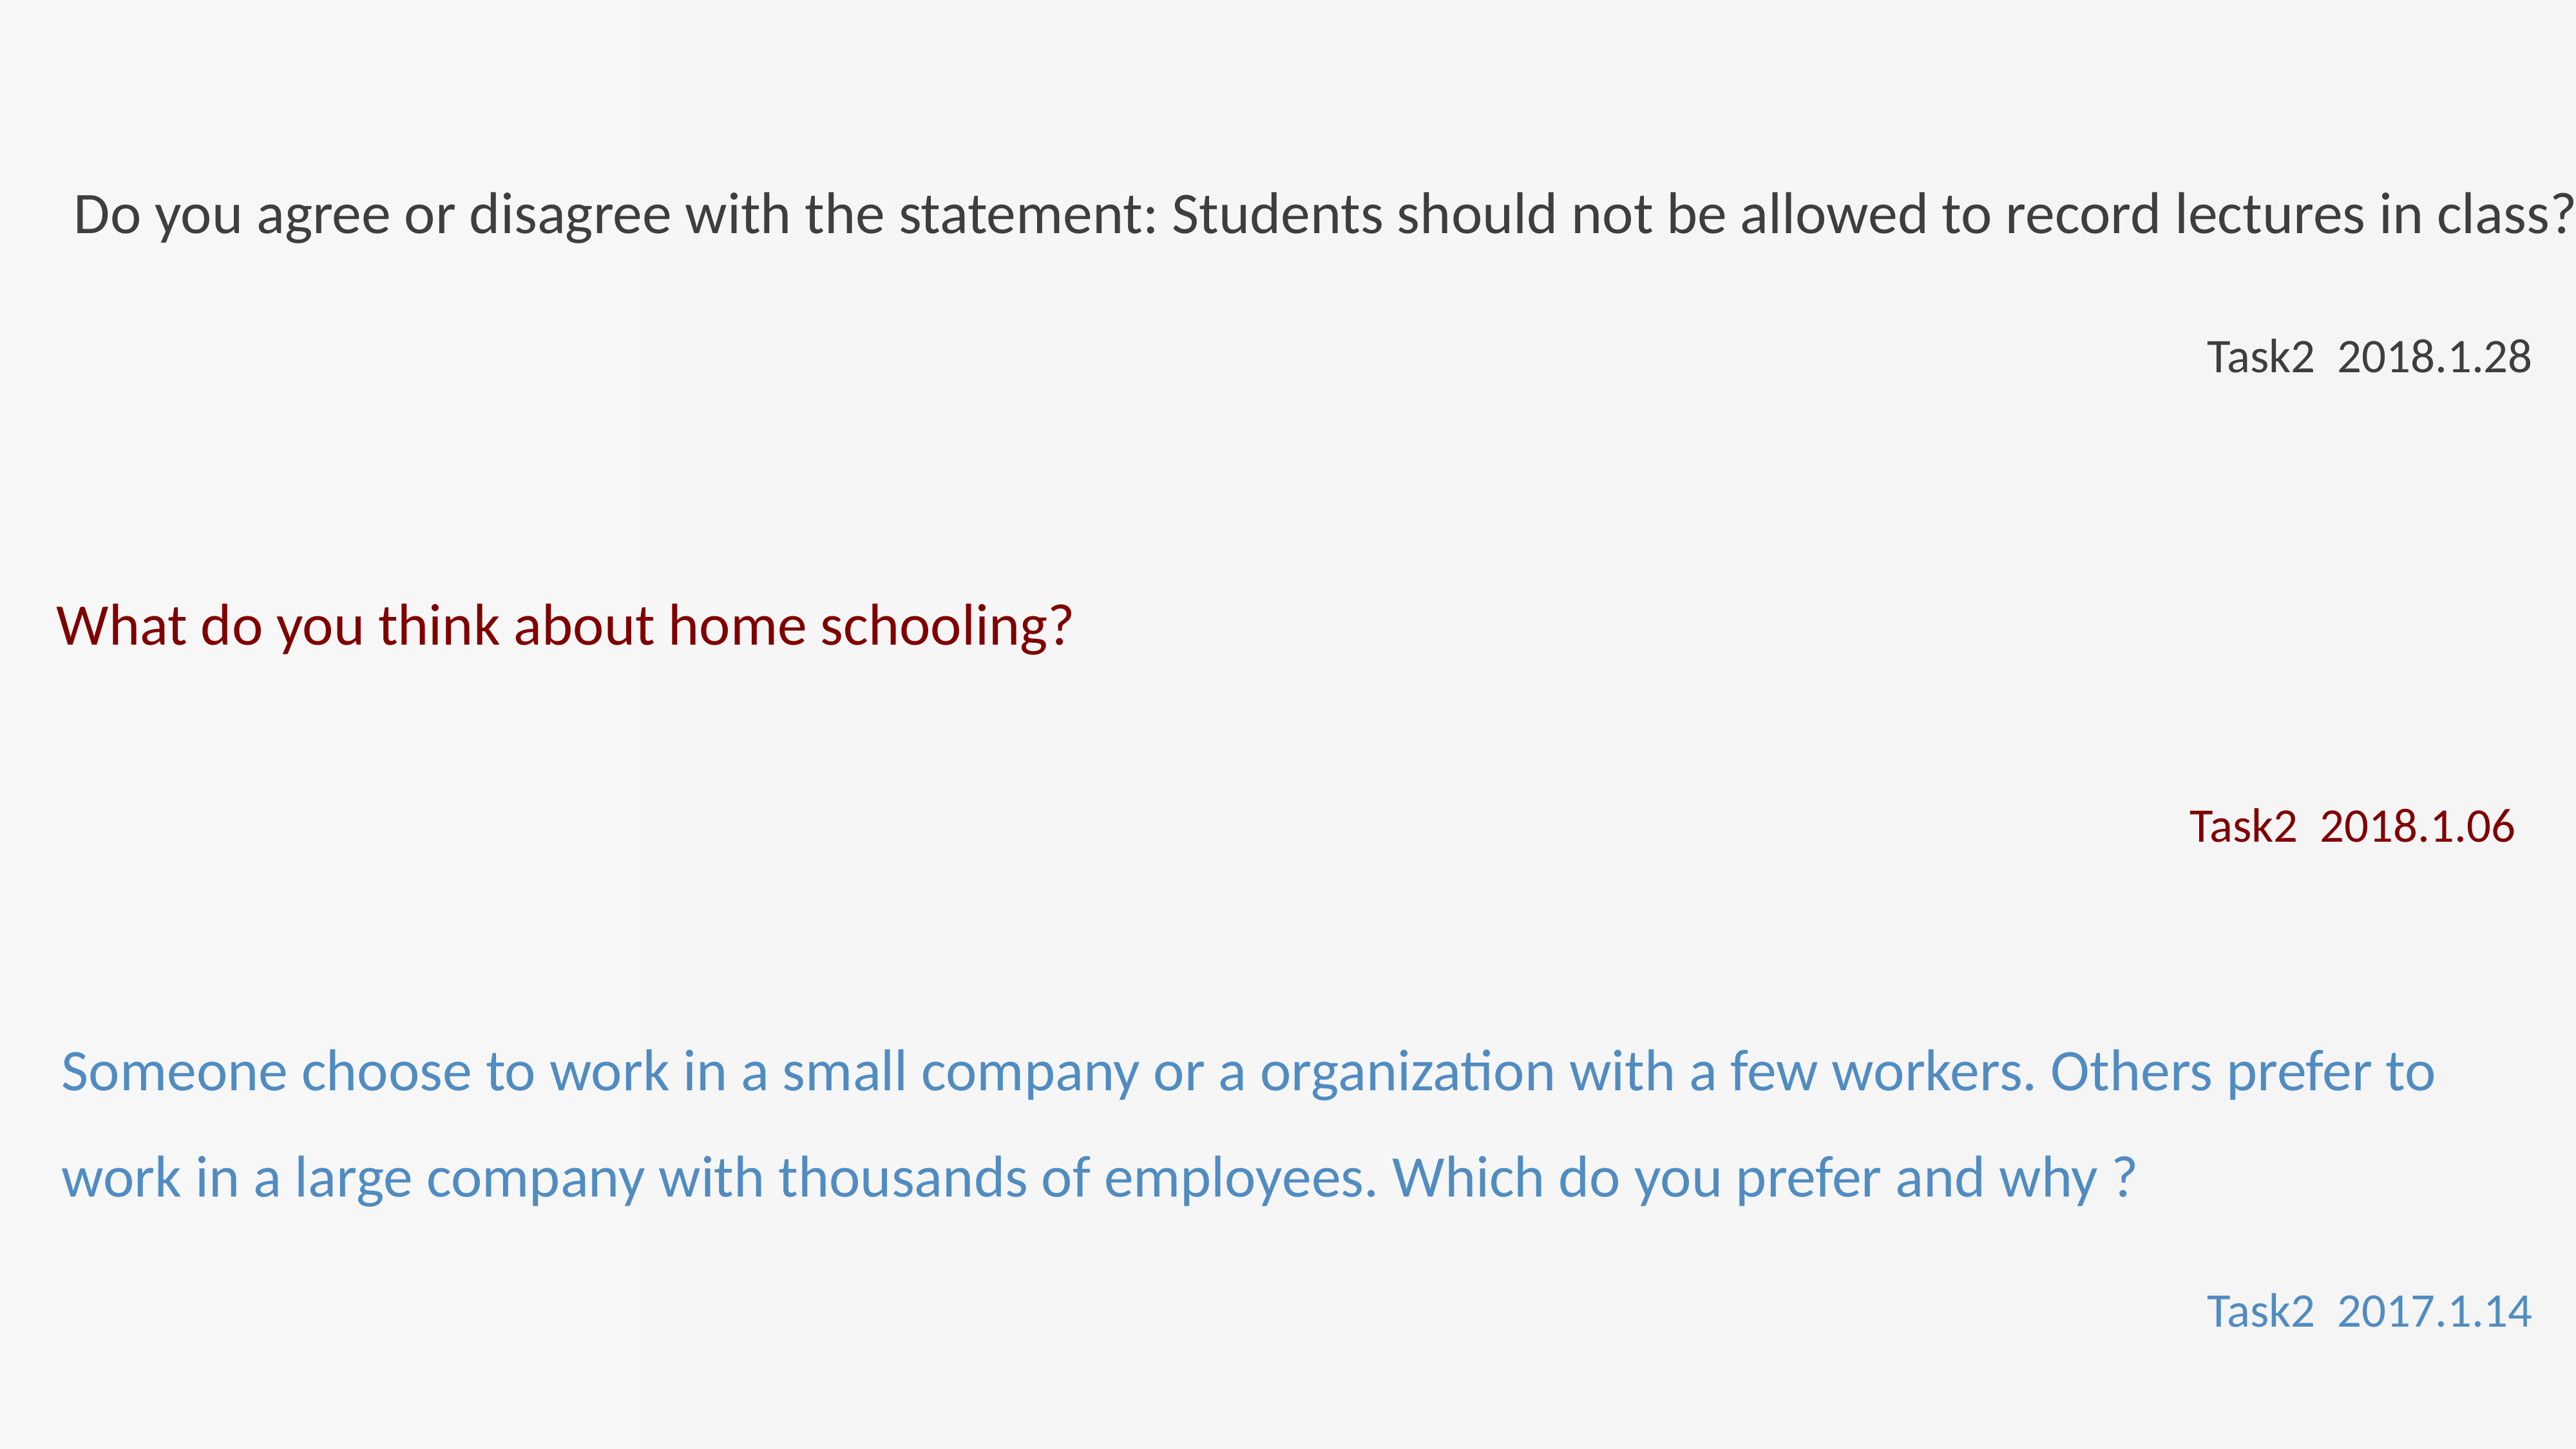

Do you agree or disagree with the statement: Students should not be allowed to record lectures in class?
Task2  2018.1.28
What do you think about home schooling?
Task2  2018.1.06
Someone choose to work in a small company or a organization with a few workers. Others prefer to work in a large company with thousands of employees. Which do you prefer and why ?
Task2  2017.1.14